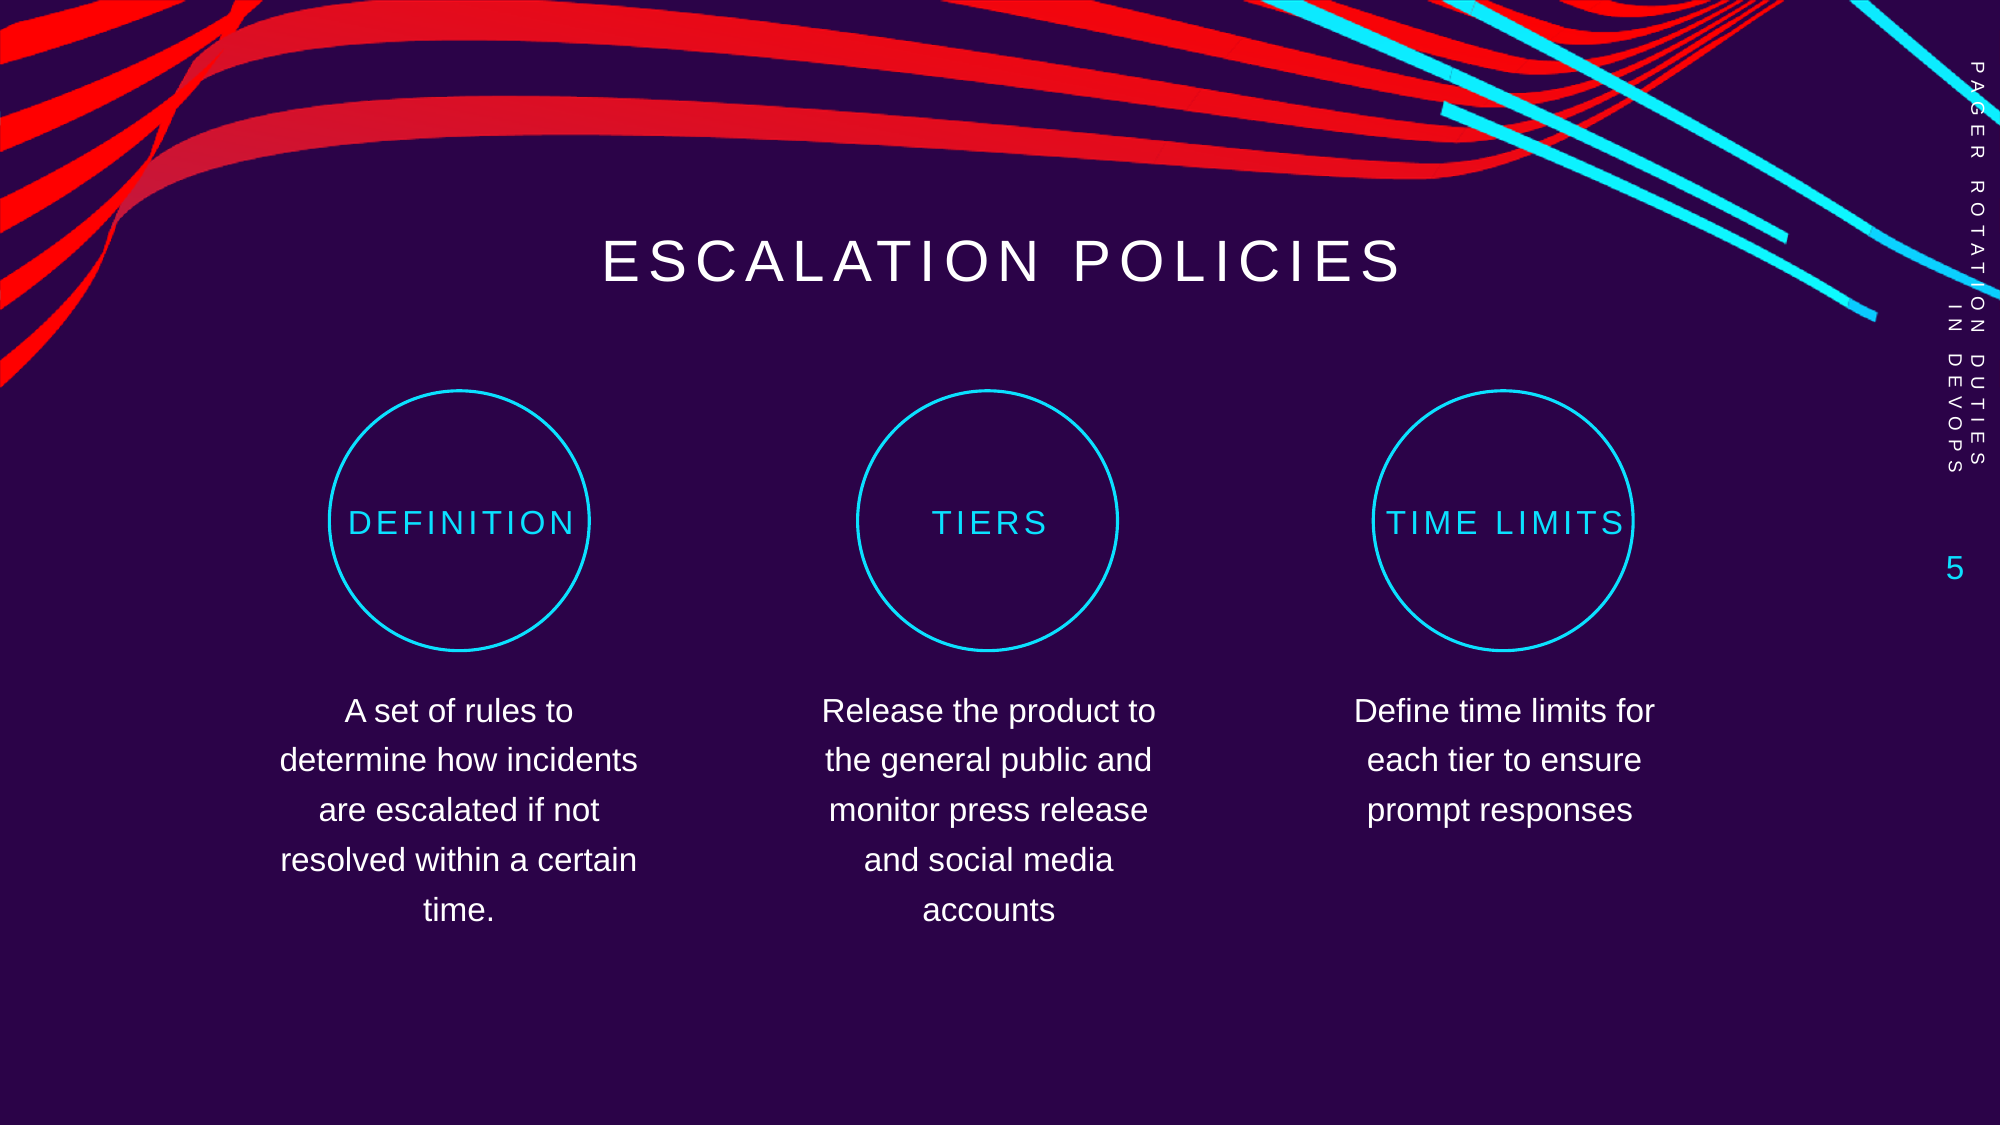

# Escalation Policies
PAGER ROTATION DUTIES IN DEVOPS

Definition
Tiers
Time Limits
5
A set of rules to determine how incidents are escalated if not resolved within a certain time.
Define time limits for each tier to ensure prompt responses
Release the product to the general public and monitor press release and social media accounts​